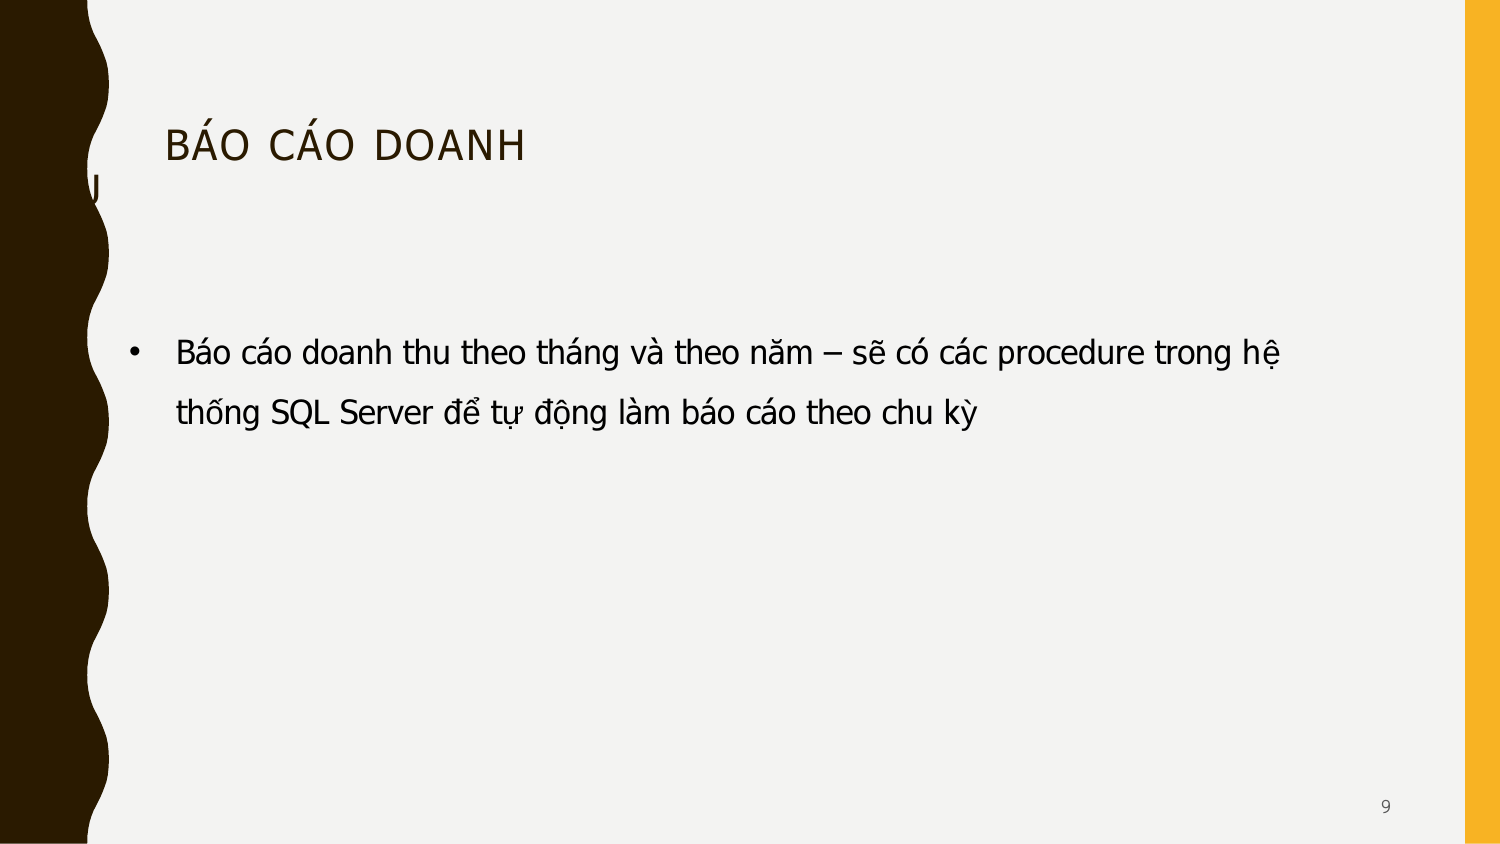

Báo cáo doanh thu
Báo cáo doanh thu theo tháng và theo năm – sẽ có các procedure trong hệ thống SQL Server để tự động làm báo cáo theo chu kỳ
9